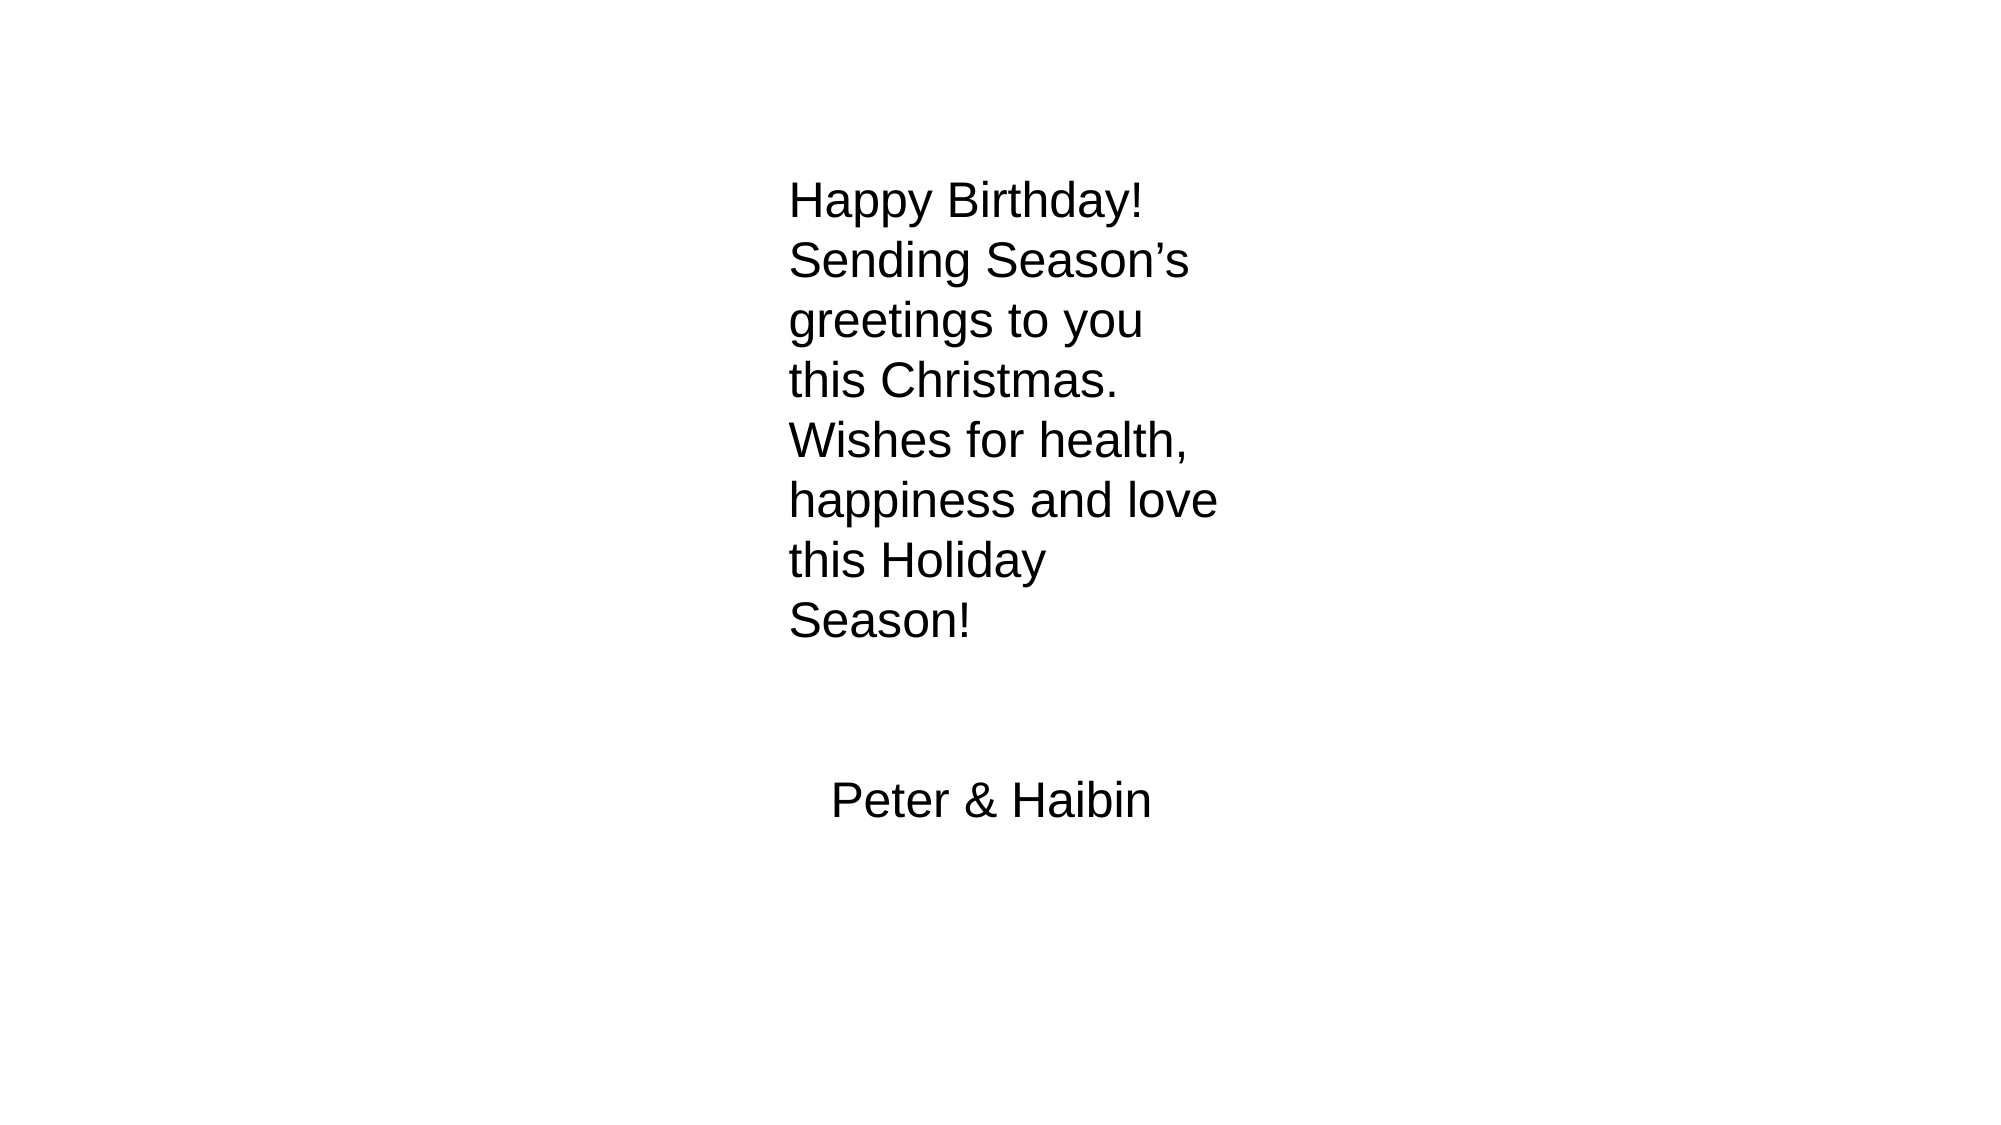

Happy Birthday! Sending Season’s greetings to you this Christmas. Wishes for health, happiness and love this Holiday Season!

   Peter & Haibin